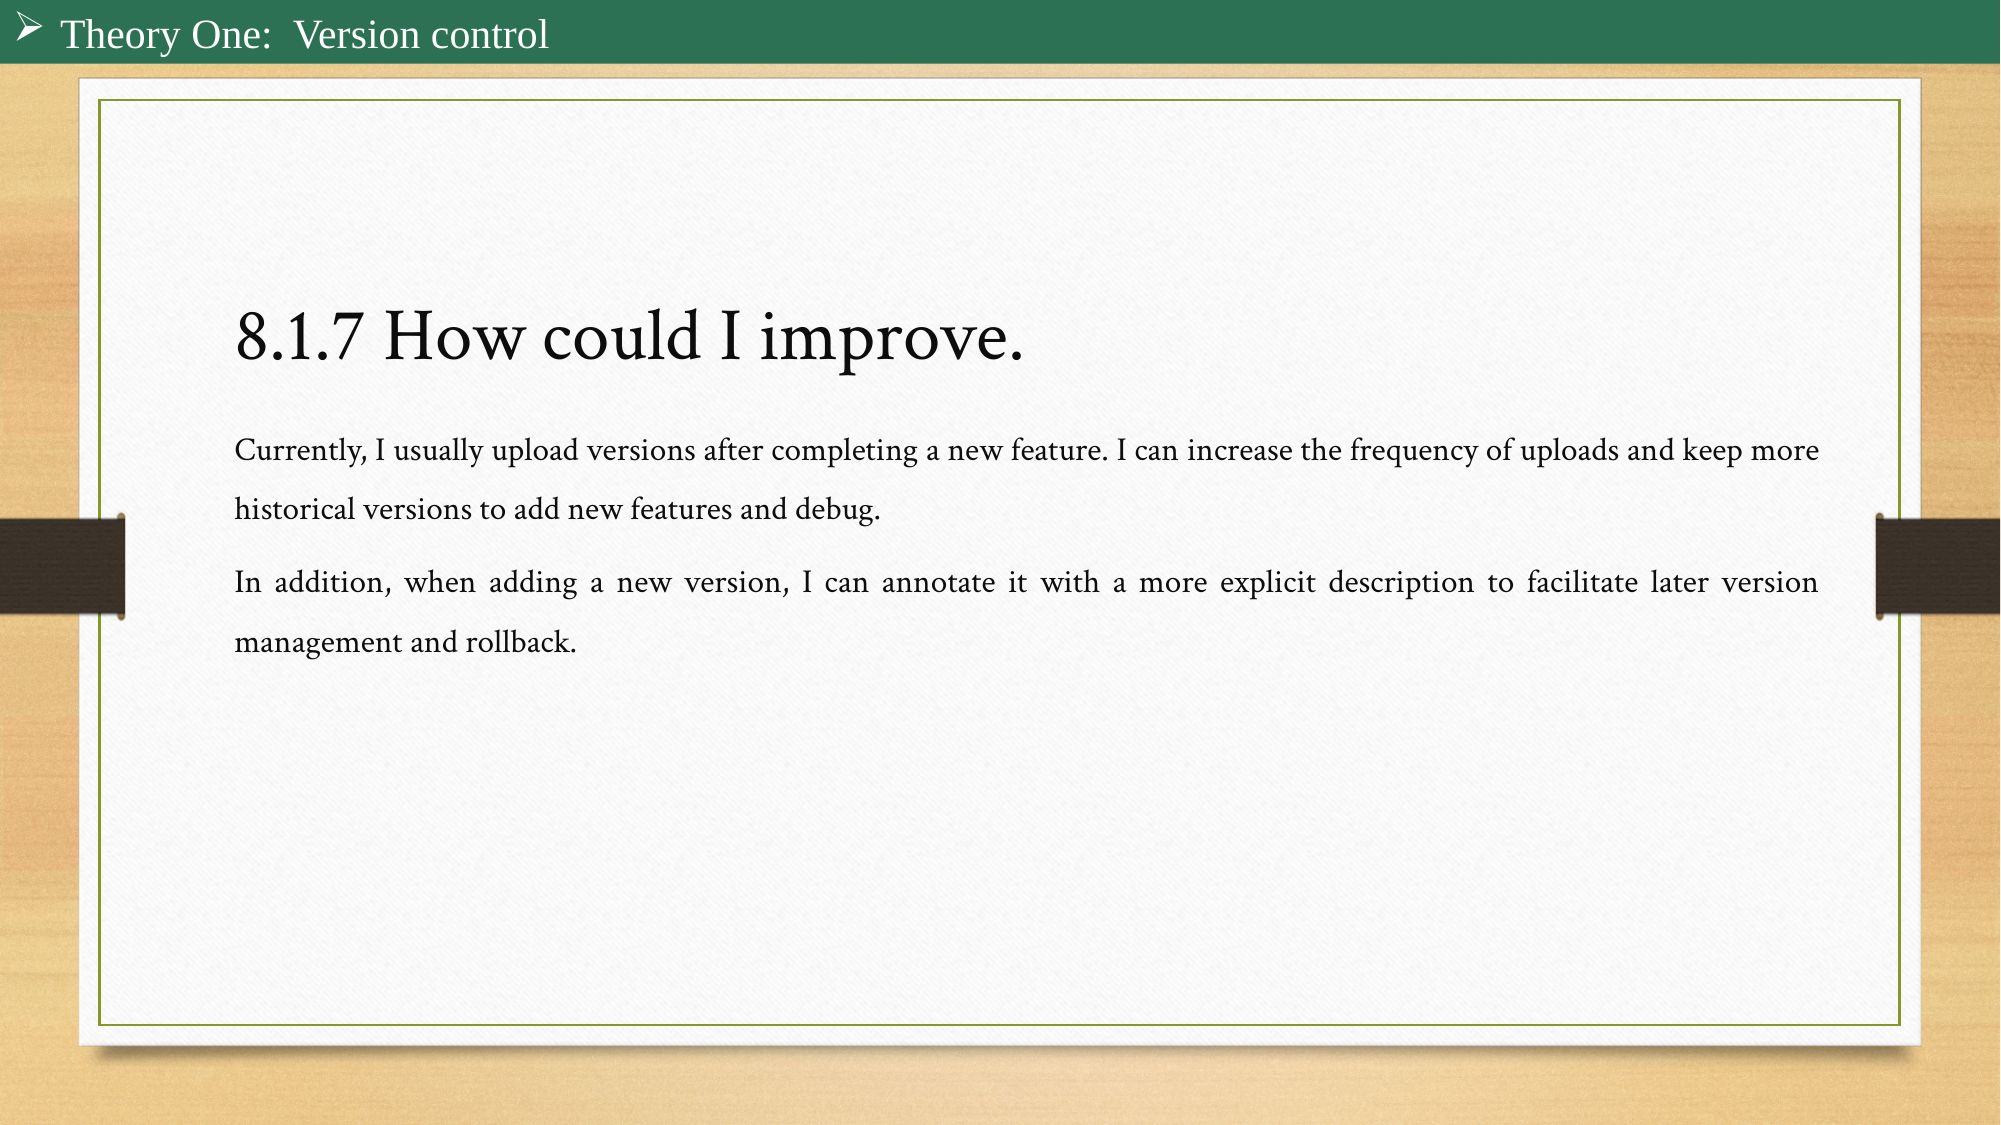

Theory One:  Version control
8.1.7 How could I improve.

Currently, I usually upload versions after completing a new feature. I can increase the frequency of uploads and keep more historical versions to add new features and debug.
In addition, when adding a new version, I can annotate it with a more explicit description to facilitate later version management and rollback.